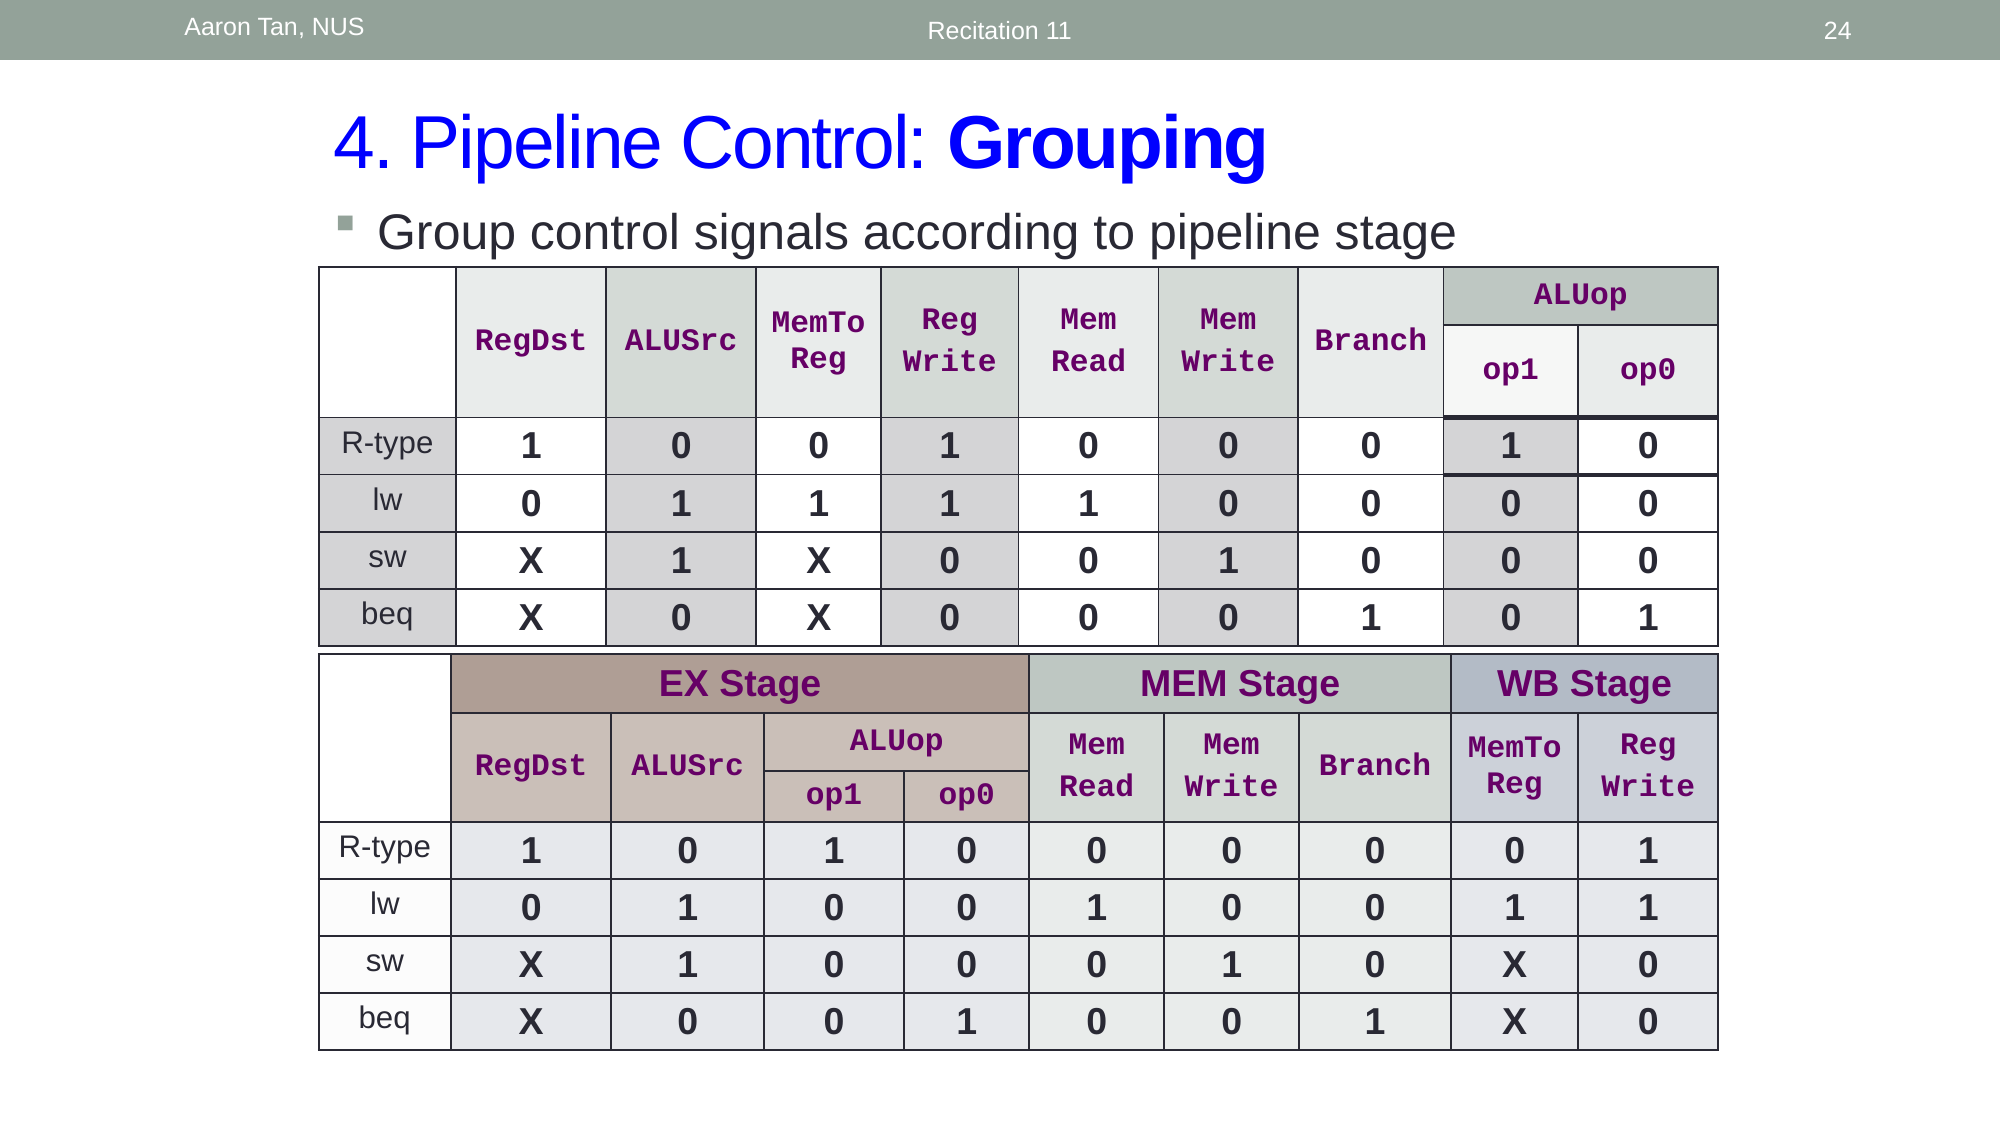

Aaron Tan, NUS
Recitation 11
24
# 4. Pipeline Control: Grouping
Group control signals according to pipeline stage
|  | RegDst | ALUSrc | MemToReg | Reg Write | Mem Read | Mem Write | Branch | ALUop |  |
| --- | --- | --- | --- | --- | --- | --- | --- | --- | --- |
|  |  |  |  |  |  |  |  | op1 | op0 |
| R-type | 1 | 0 | 0 | 1 | 0 | 0 | 0 | 1 | 0 |
| lw | 0 | 1 | 1 | 1 | 1 | 0 | 0 | 0 | 0 |
| sw | X | 1 | X | 0 | 0 | 1 | 0 | 0 | 0 |
| beq | X | 0 | X | 0 | 0 | 0 | 1 | 0 | 1 |
|  | EX Stage |  |  |  | MEM Stage |  |  | WB Stage |  |
| --- | --- | --- | --- | --- | --- | --- | --- | --- | --- |
|  | RegDst | ALUSrc | ALUop |  | Mem Read | Mem Write | Branch | MemToReg | Reg Write |
|  |  |  | op1 | op0 |  |  |  |  |  |
| R-type | 1 | 0 | 1 | 0 | 0 | 0 | 0 | 0 | 1 |
| lw | 0 | 1 | 0 | 0 | 1 | 0 | 0 | 1 | 1 |
| sw | X | 1 | 0 | 0 | 0 | 1 | 0 | X | 0 |
| beq | X | 0 | 0 | 1 | 0 | 0 | 1 | X | 0 |